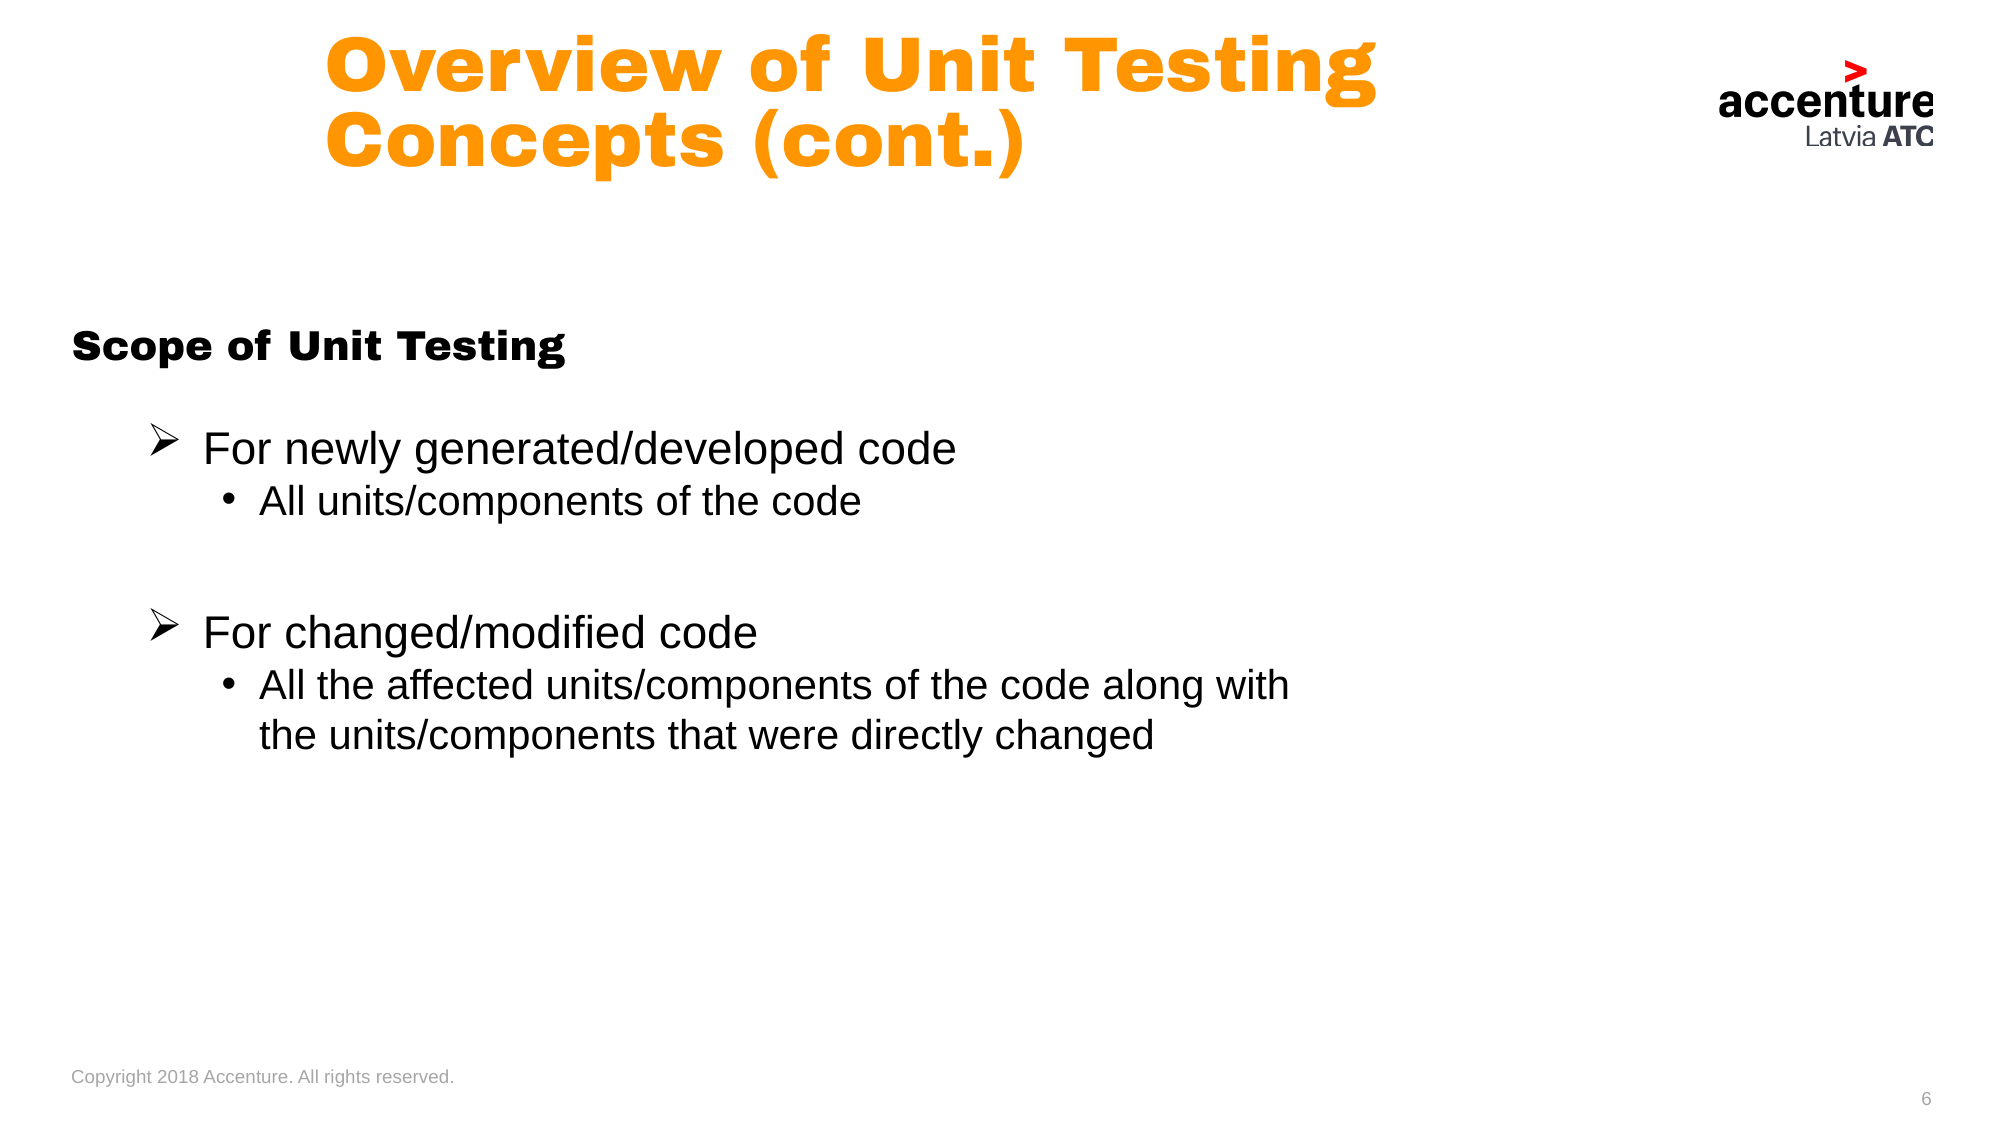

# Overview of Unit Testing Concepts (cont.)
Scope of Unit Testing

For newly generated/developed code
All units/components of the code

For changed/modified code
All the affected units/components of the code along with the units/components that were directly changed

6